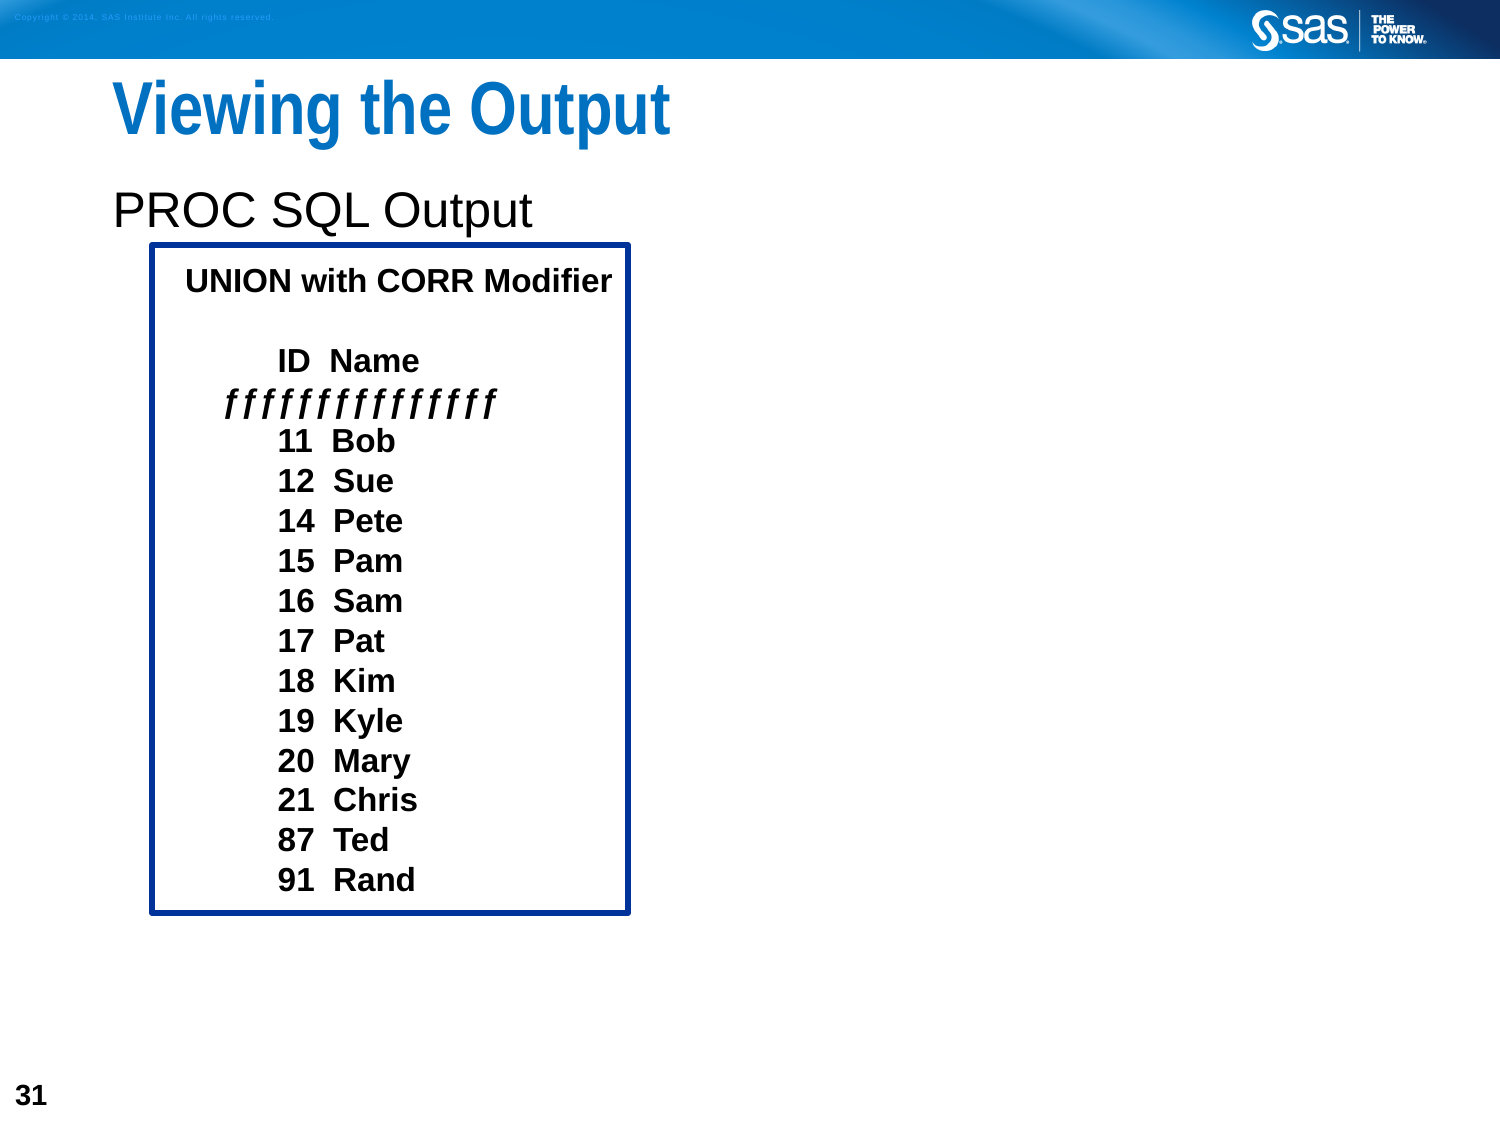

# Viewing the Output
PROC SQL Output

  UNION with CORR Modifier

            ID  Name
      ƒƒƒƒƒƒƒƒƒƒƒƒƒƒƒ
            11  Bob
            12  Sue
            14  Pete
            15  Pam
            16  Sam
            17  Pat
            18  Kim
            19  Kyle
            20  Mary
            21  Chris
            87  Ted
            91  Rand